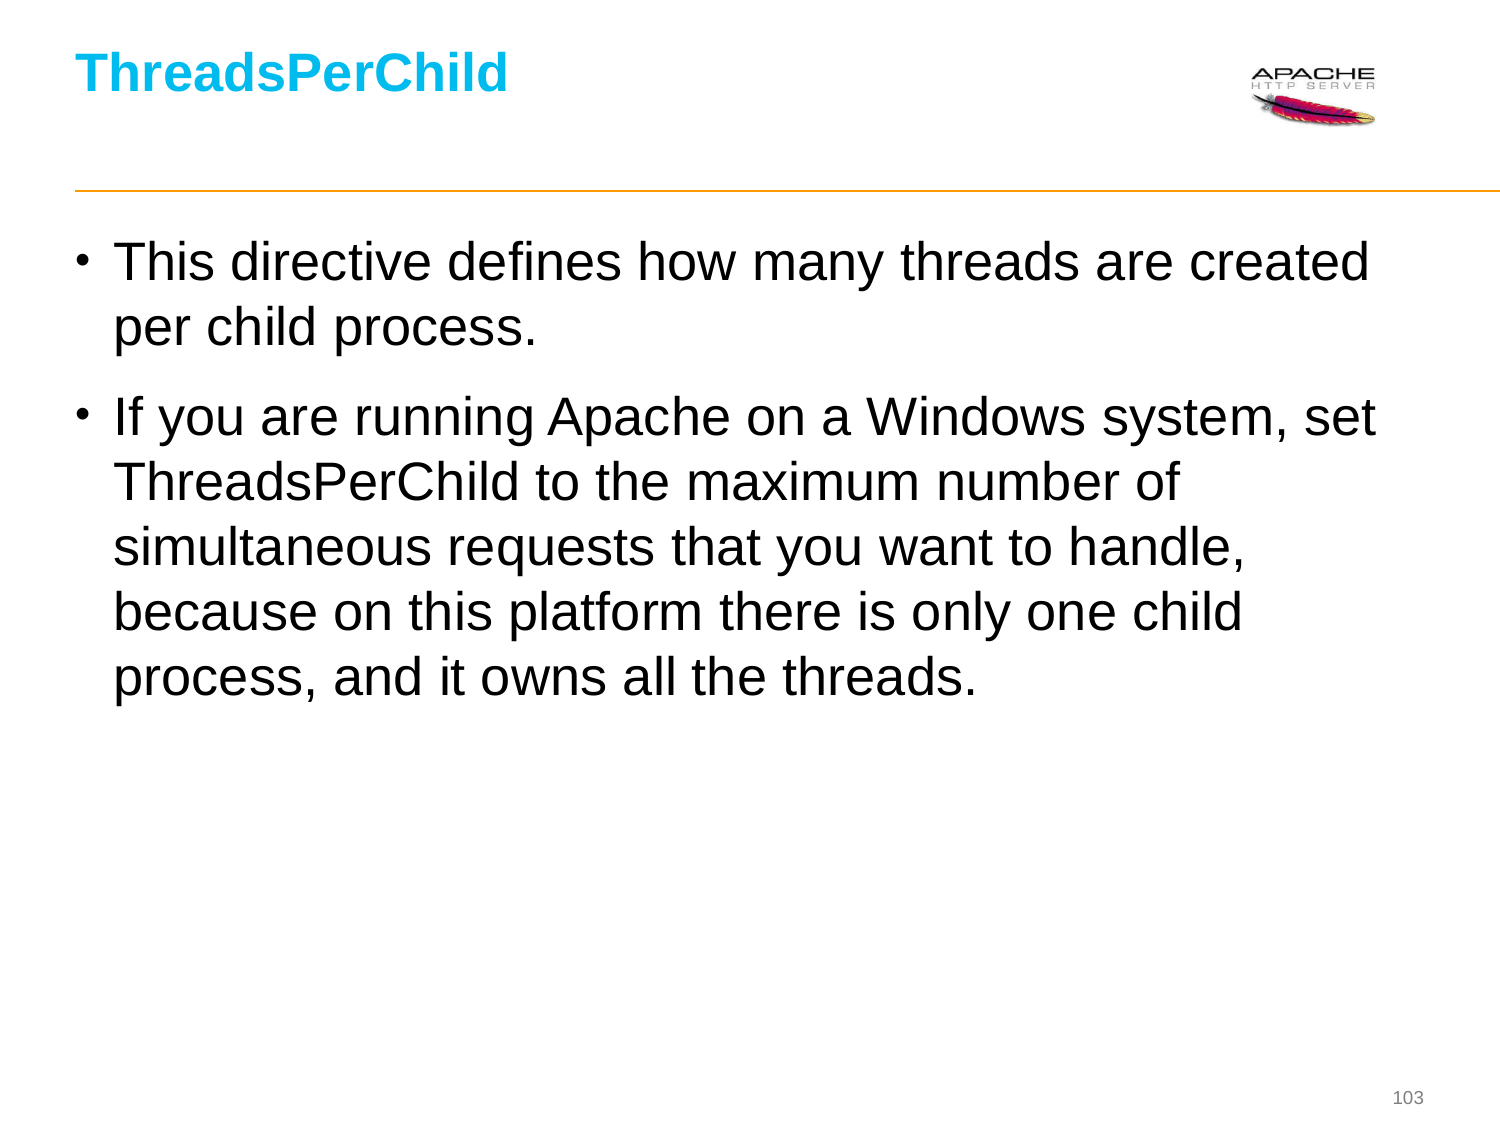

# ThreadsPerChild
This directive defines how many threads are created per child process.
If you are running Apache on a Windows system, set ThreadsPerChild to the maximum number of simultaneous requests that you want to handle, because on this platform there is only one child process, and it owns all the threads.